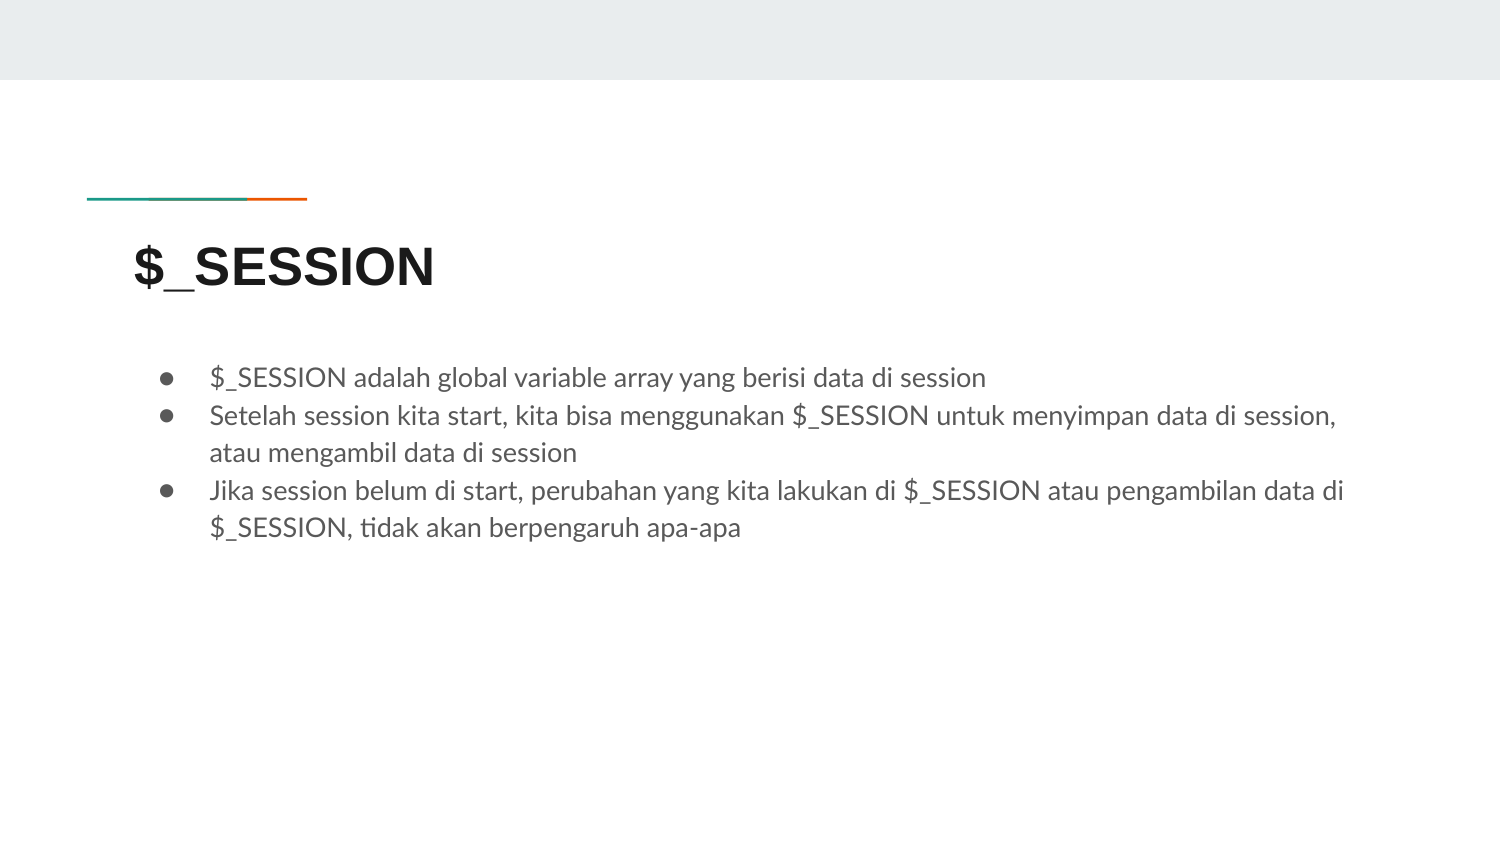

# $_SESSION
$_SESSION adalah global variable array yang berisi data di session
Setelah session kita start, kita bisa menggunakan $_SESSION untuk menyimpan data di session, atau mengambil data di session
Jika session belum di start, perubahan yang kita lakukan di $_SESSION atau pengambilan data di $_SESSION, tidak akan berpengaruh apa-apa